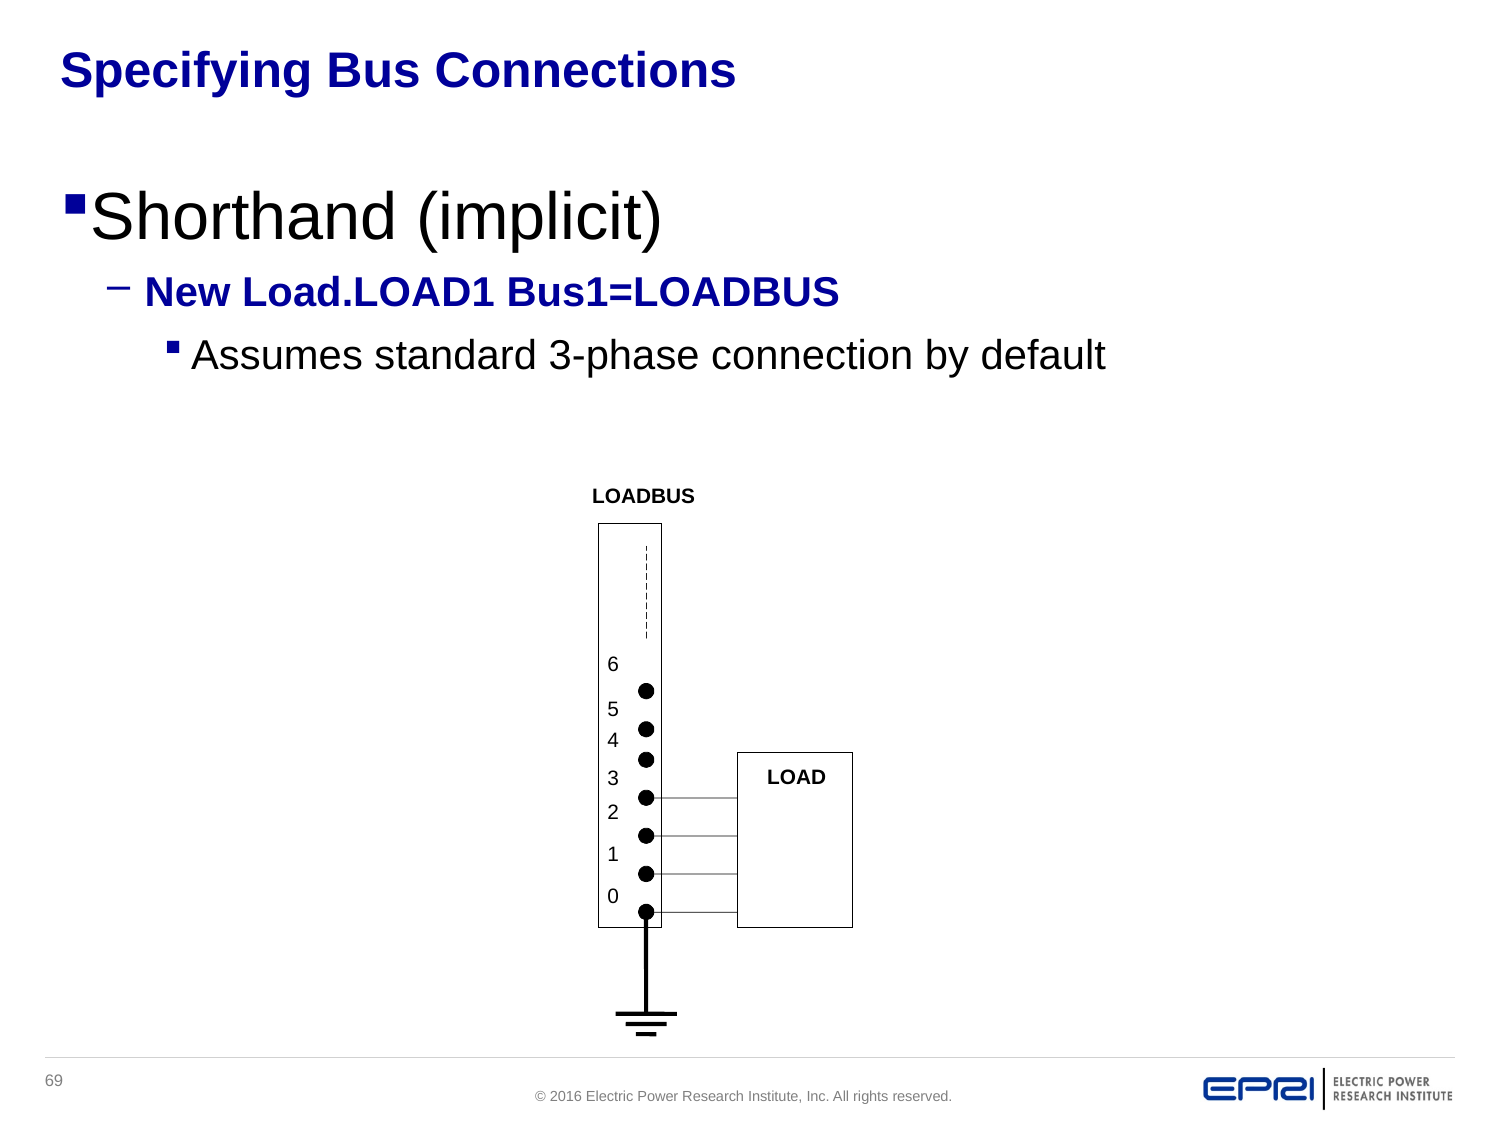

# Specifying Bus Connections
Shorthand (implicit)
New Load.LOAD1 Bus1=LOADBUS
Assumes standard 3-phase connection by default

LOADBUS

6

5

4

LOAD
3

2

1

0